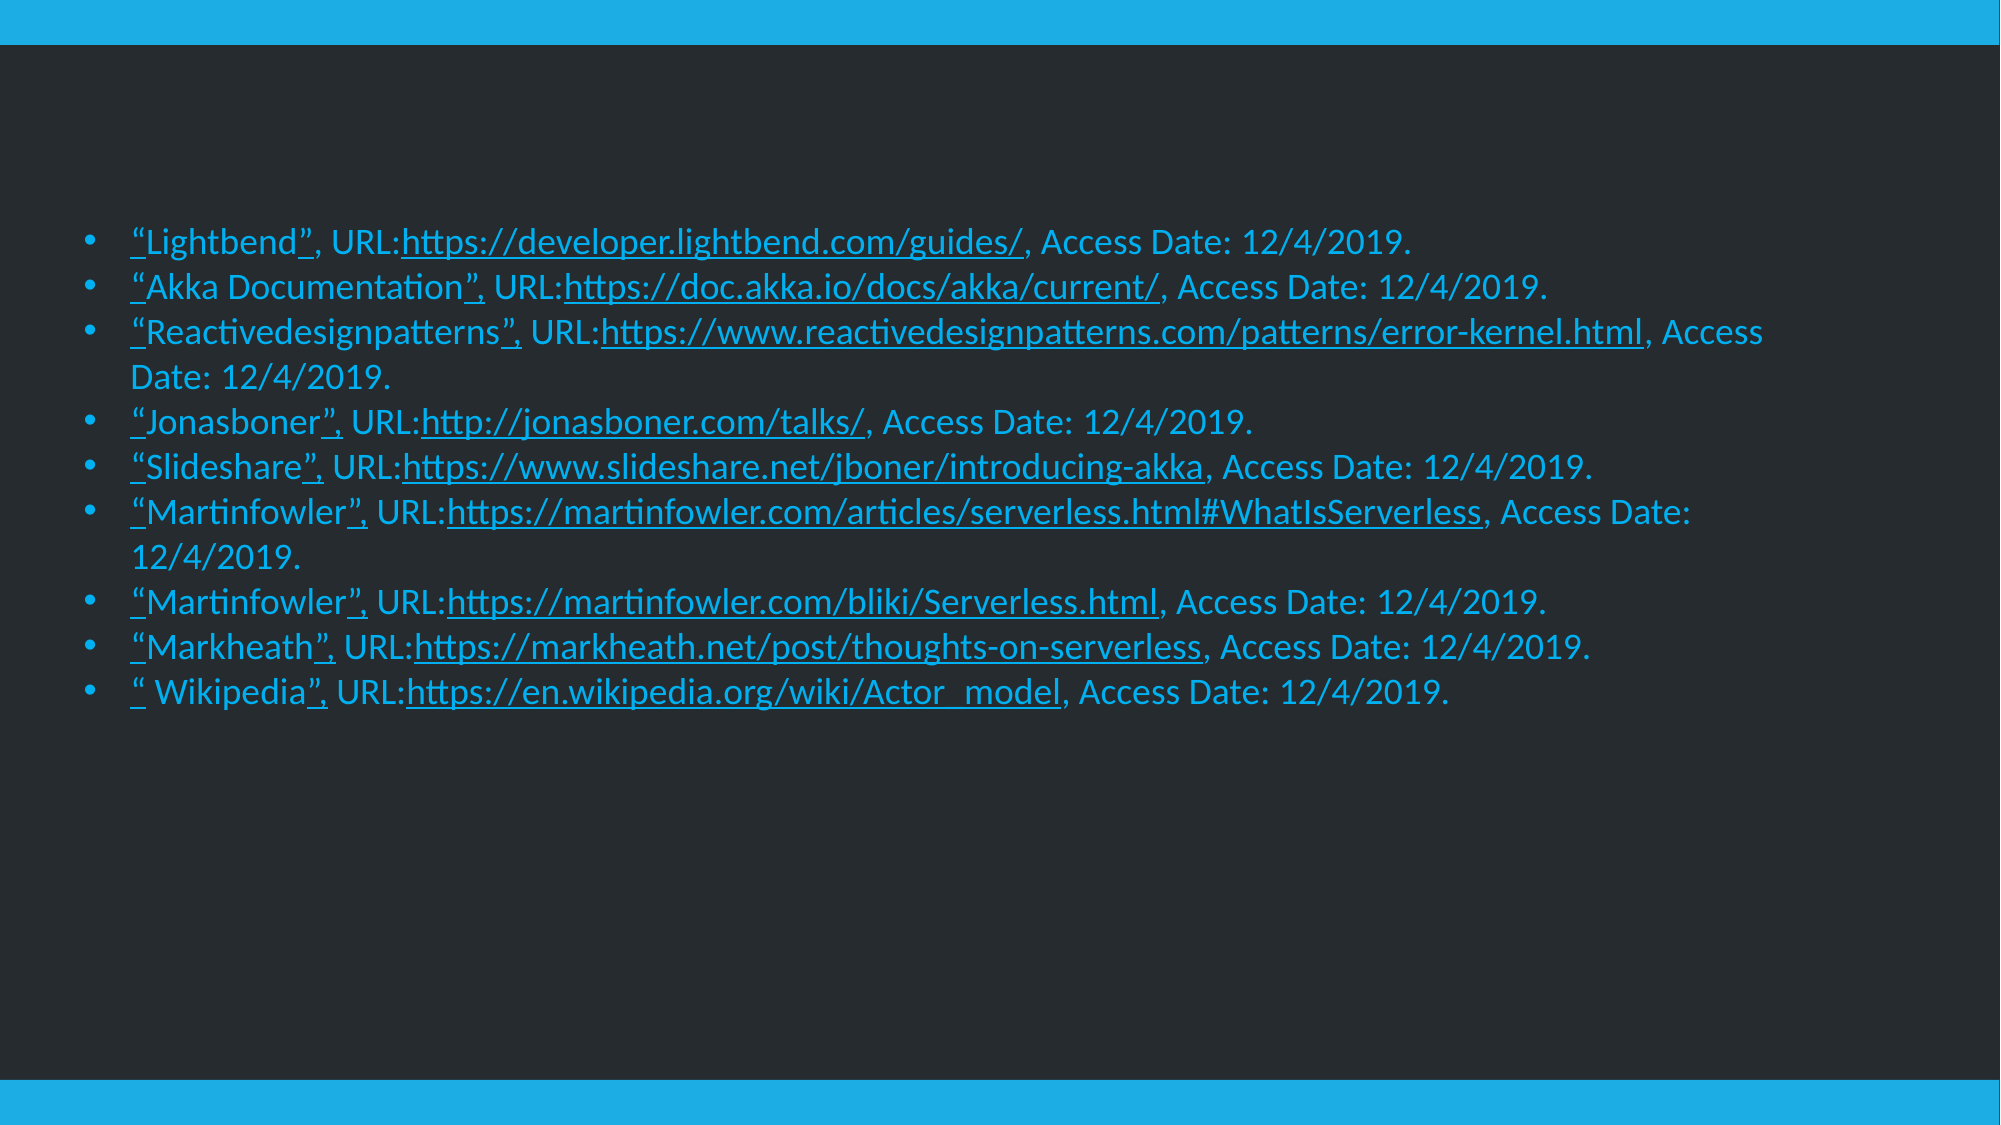

“Lightbend”, URL:https://developer.lightbend.com/guides/, Access Date: 12/4/2019.
“Akka Documentation”, URL:https://doc.akka.io/docs/akka/current/, Access Date: 12/4/2019.
“Reactivedesignpatterns”, URL:https://www.reactivedesignpatterns.com/patterns/error-kernel.html, Access Date: 12/4/2019.
“Jonasboner”, URL:http://jonasboner.com/talks/, Access Date: 12/4/2019.
“Slideshare”, URL:https://www.slideshare.net/jboner/introducing-akka, Access Date: 12/4/2019.
“Martinfowler”, URL:https://martinfowler.com/articles/serverless.html#WhatIsServerless, Access Date: 12/4/2019.
“Martinfowler”, URL:https://martinfowler.com/bliki/Serverless.html, Access Date: 12/4/2019.
“Markheath”, URL:https://markheath.net/post/thoughts-on-serverless, Access Date: 12/4/2019.
“ Wikipedia”, URL:https://en.wikipedia.org/wiki/Actor_model, Access Date: 12/4/2019.